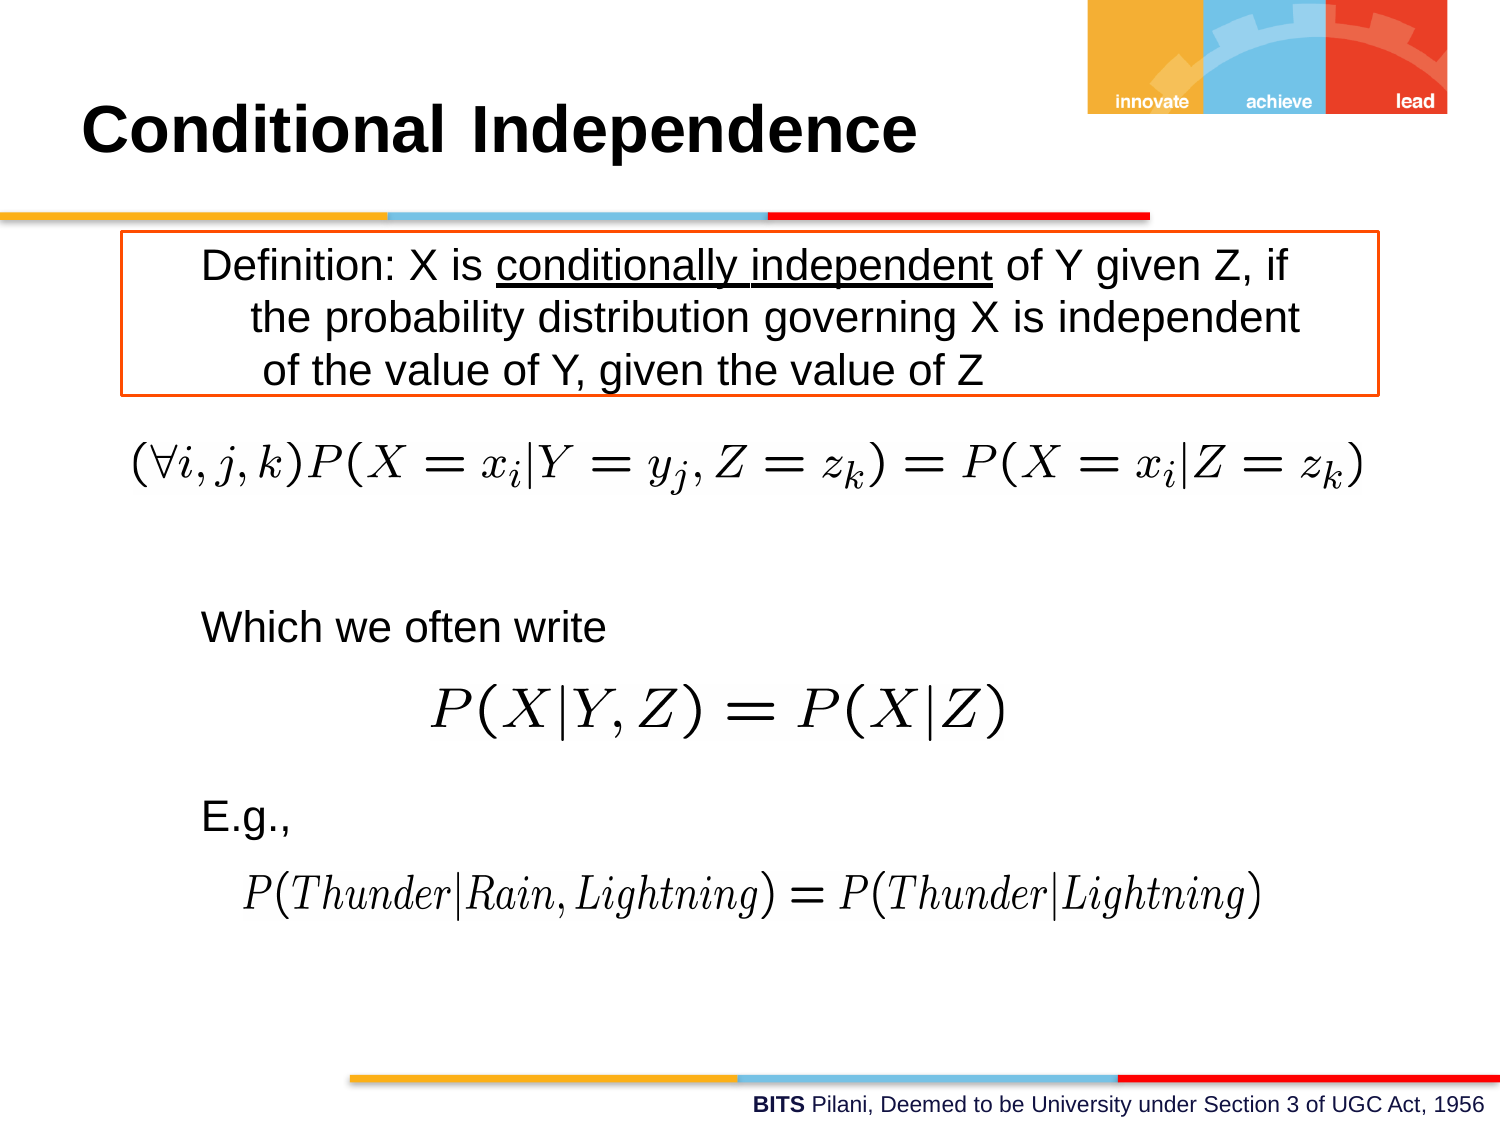

Conditional	Independence
Definition: X is conditionally independent of Y given Z, if  the probability distribution governing X is independent  of the value of Y, given the value of Z

Which we often write

E.g.,